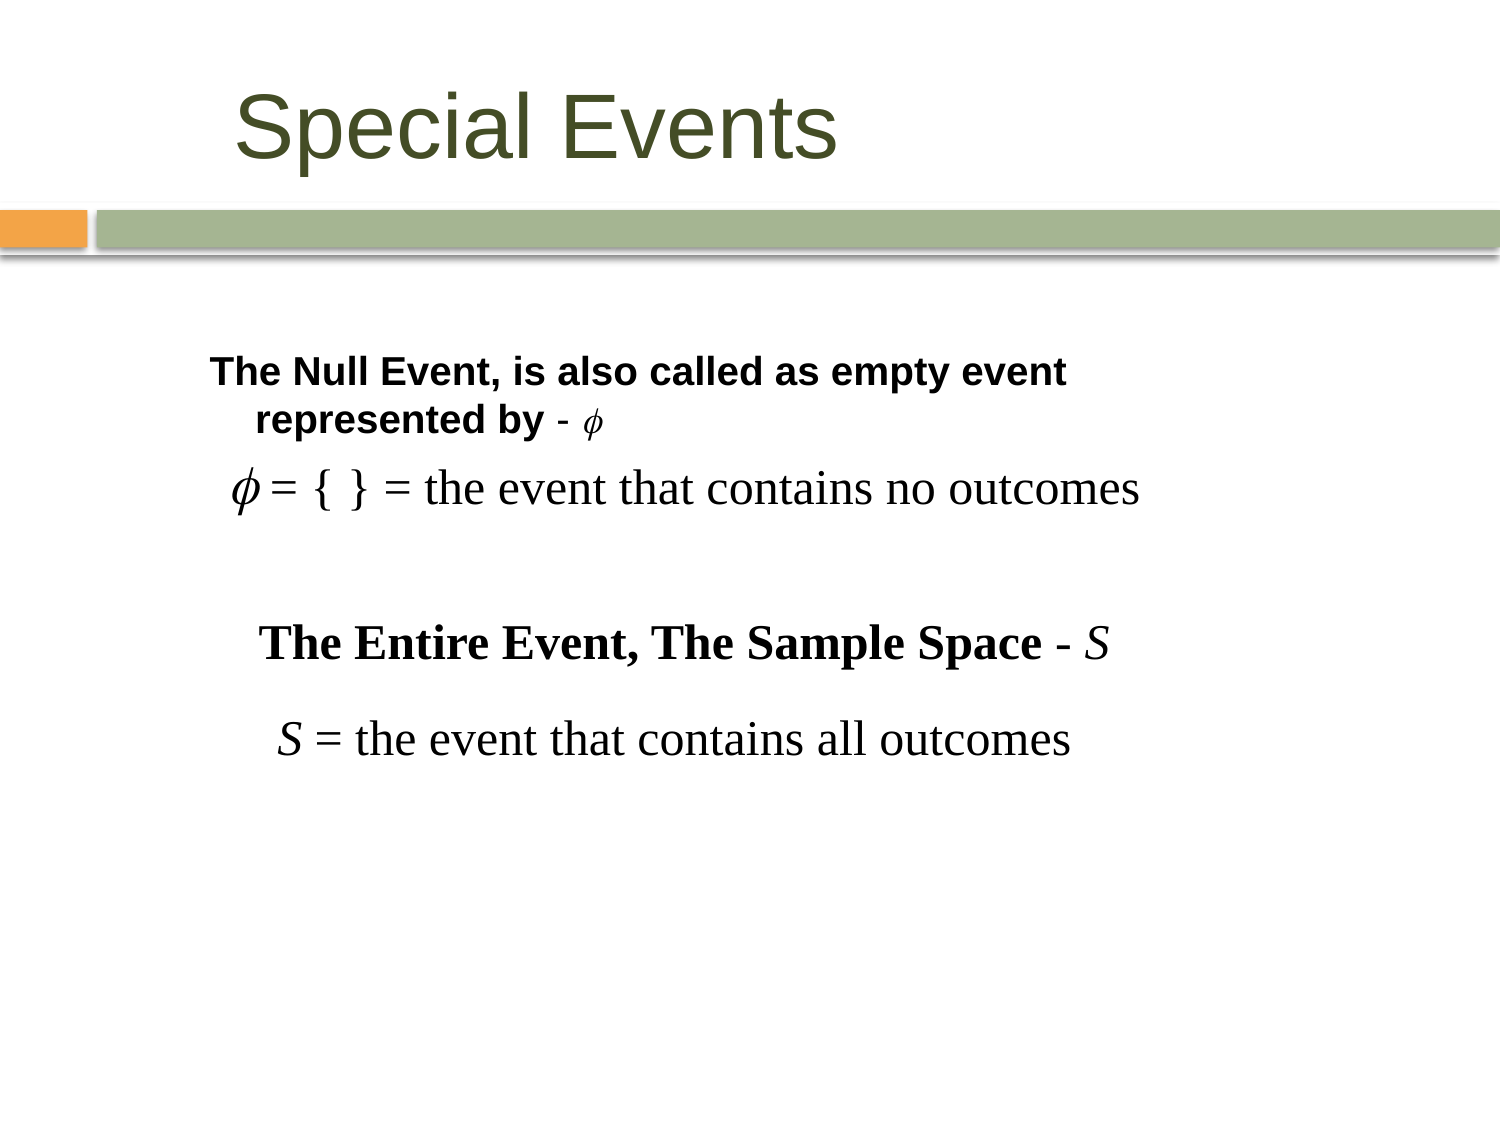

# Special Events
The Null Event, is also called as empty event  represented by - φ
φ = { } = the event that contains no outcomes
The Entire Event, The Sample Space - S
S = the event that contains all outcomes